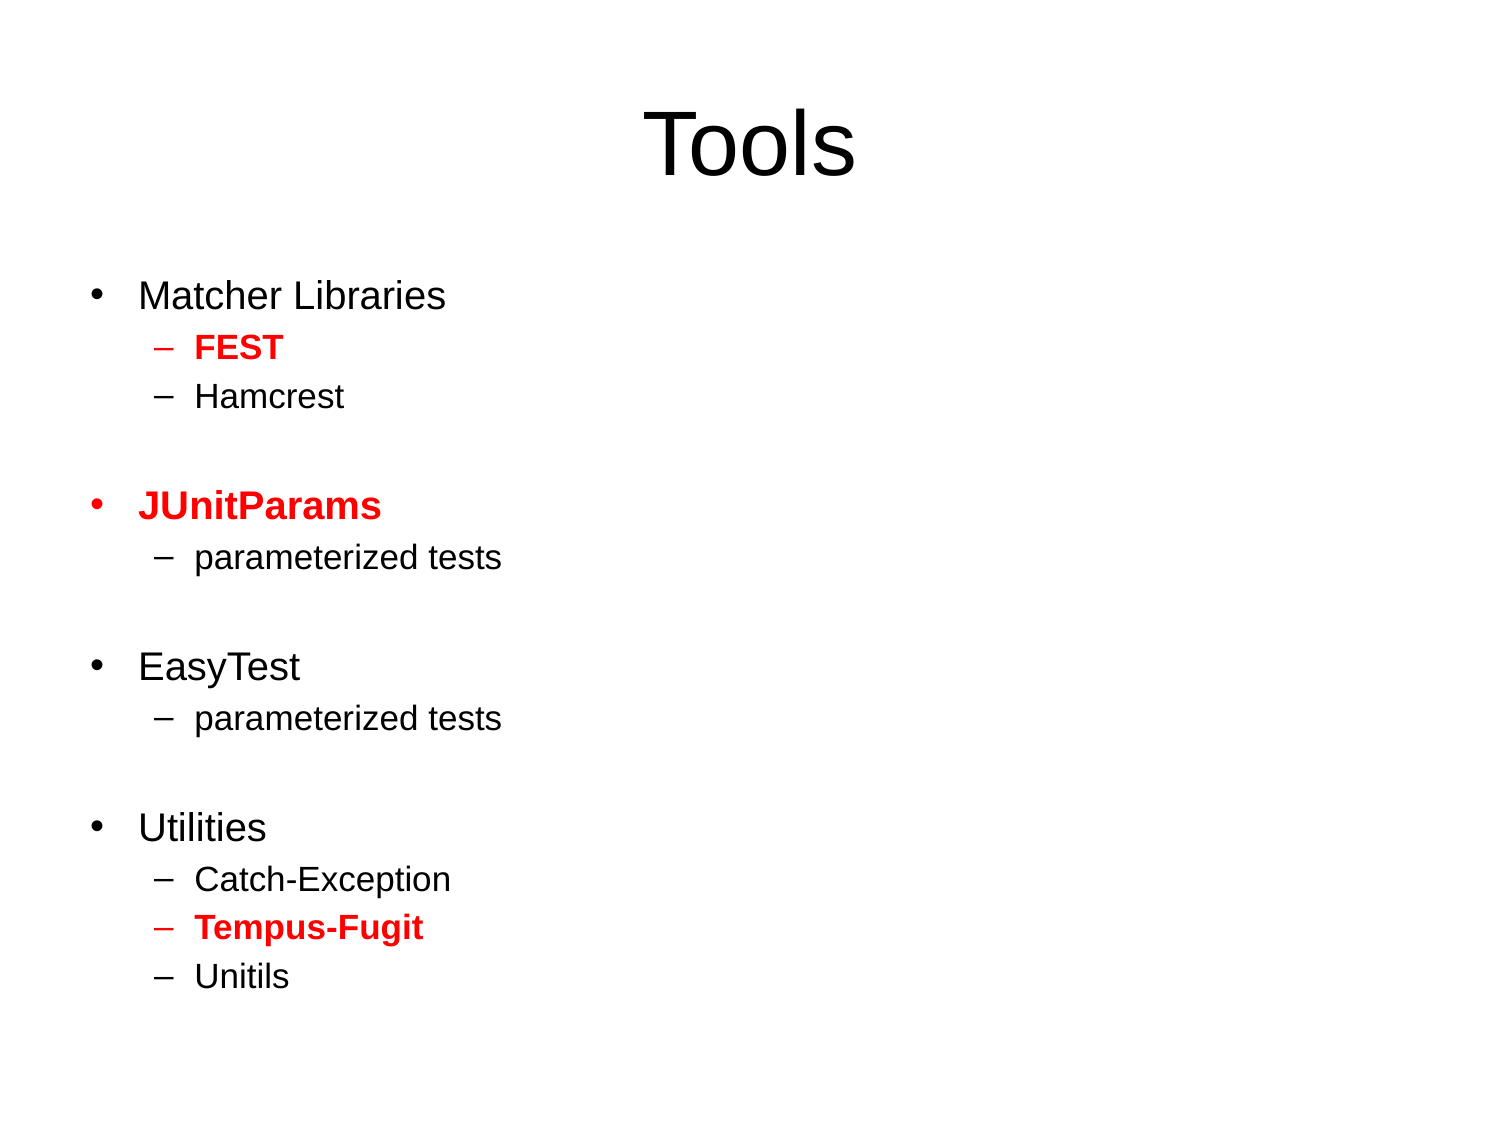

# Tools
Matcher Libraries
FEST
Hamcrest

JUnitParams
parameterized tests

EasyTest
parameterized tests

Utilities
Catch-Exception
Tempus-Fugit
Unitils